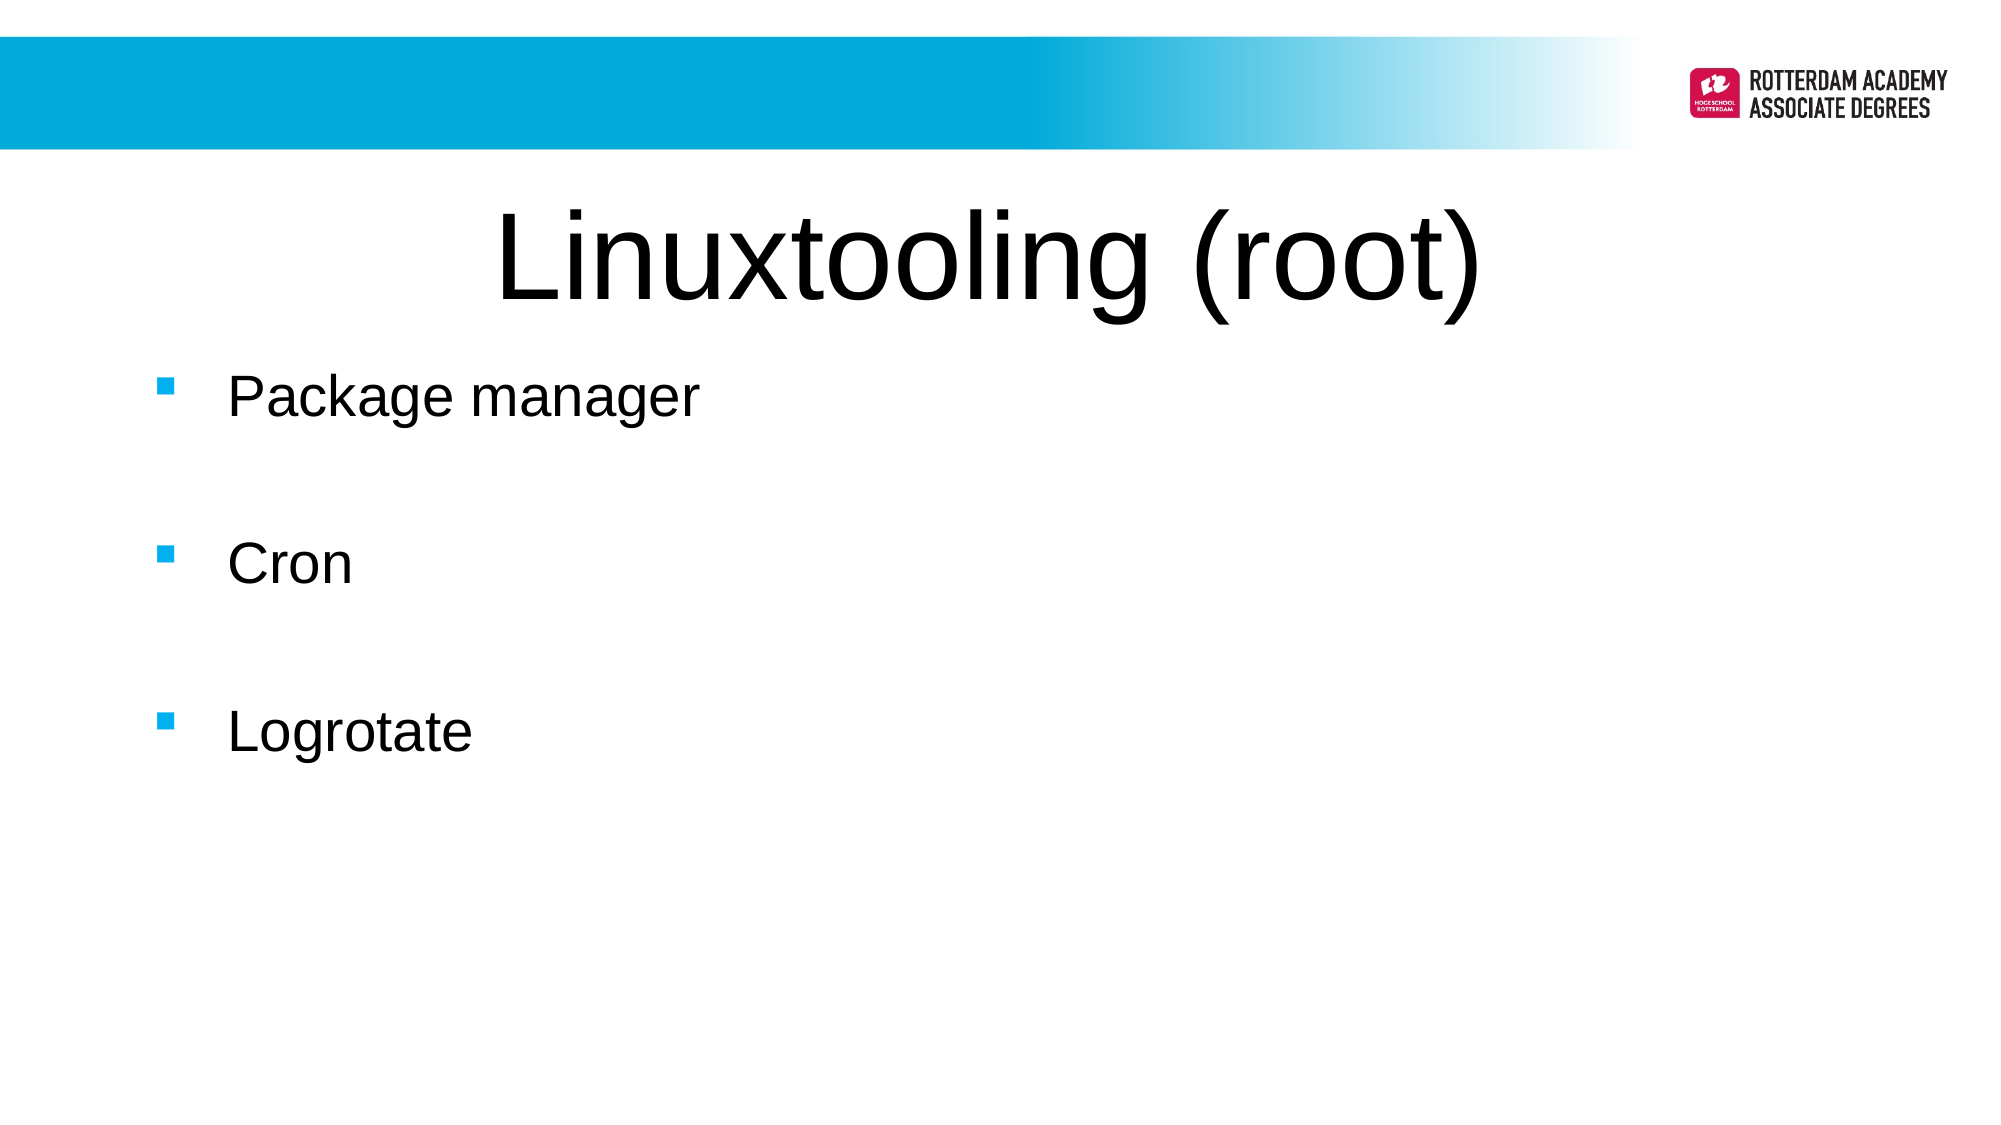

Linux	tooling (root)
Package manager

Cron

Logrotate

Periode 1
Periode 1